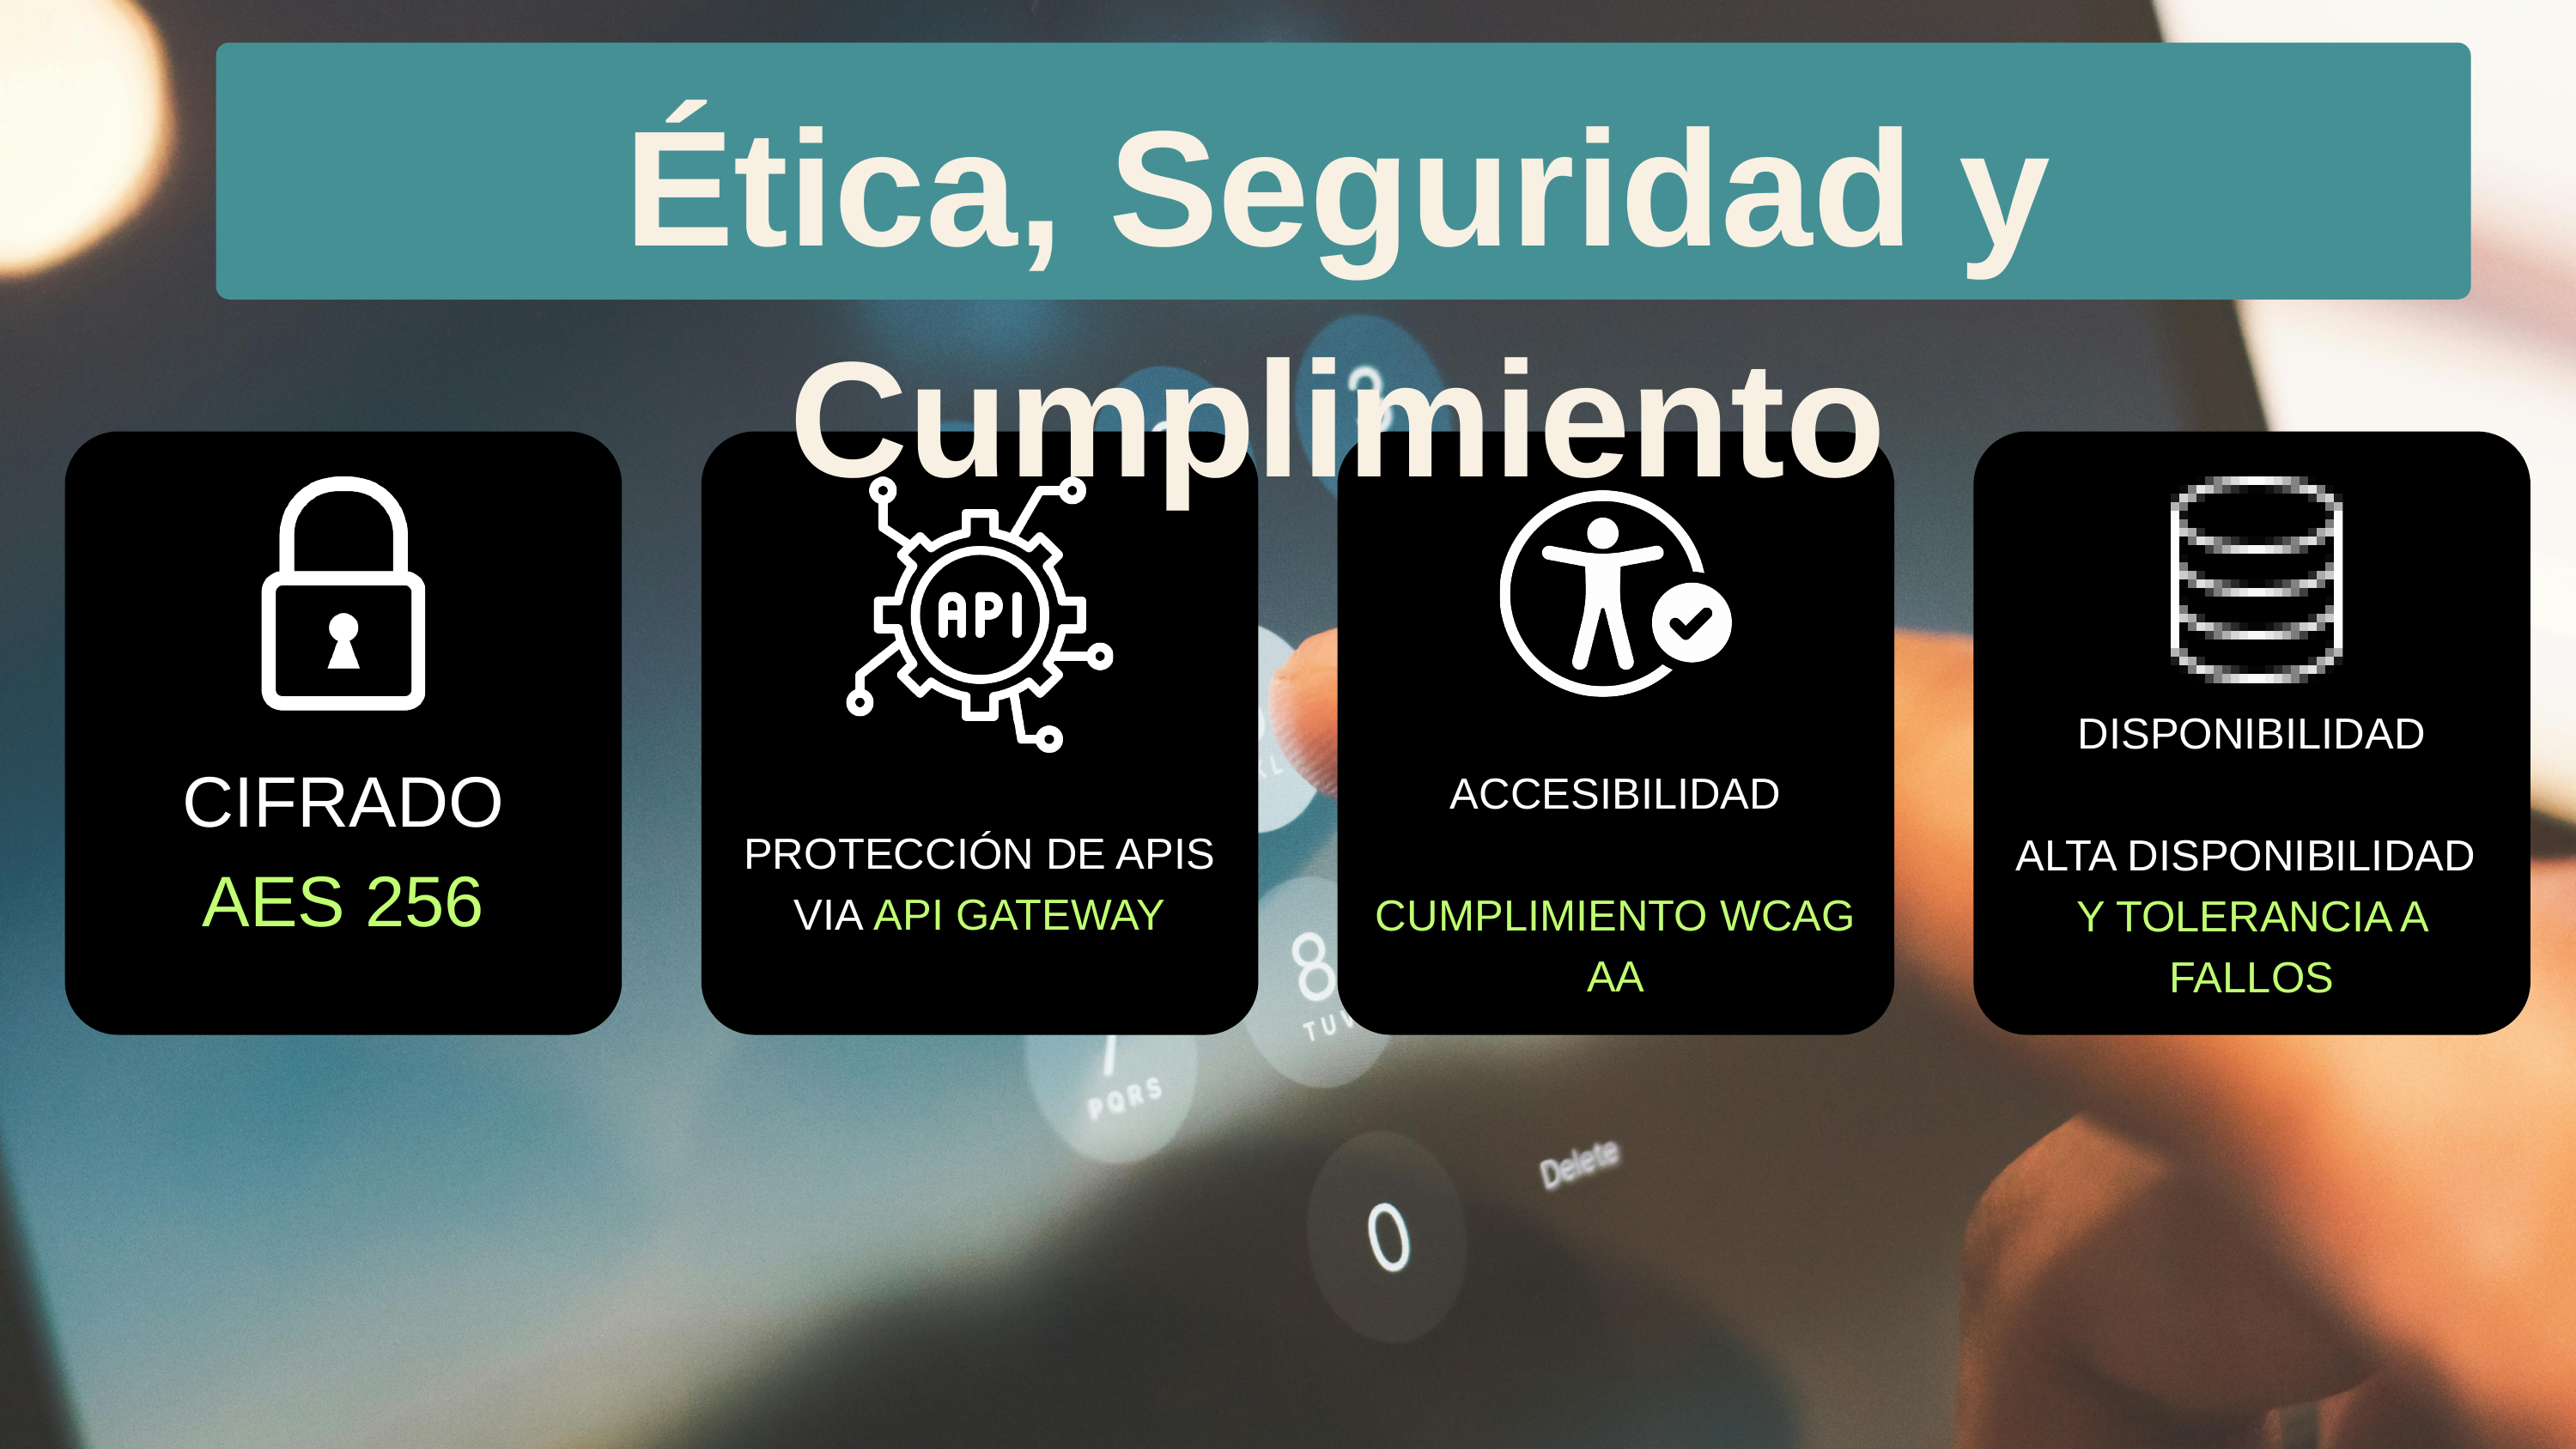

Ética, Seguridad y Cumplimiento

DISPONIBILIDAD

ALTA DISPONIBILIDAD
Y TOLERANCIA A FALLOS
CIFRADO
AES 256
ACCESIBILIDAD

CUMPLIMIENTO WCAG AA
PROTECCIÓN DE APIS
VIA API GATEWAY